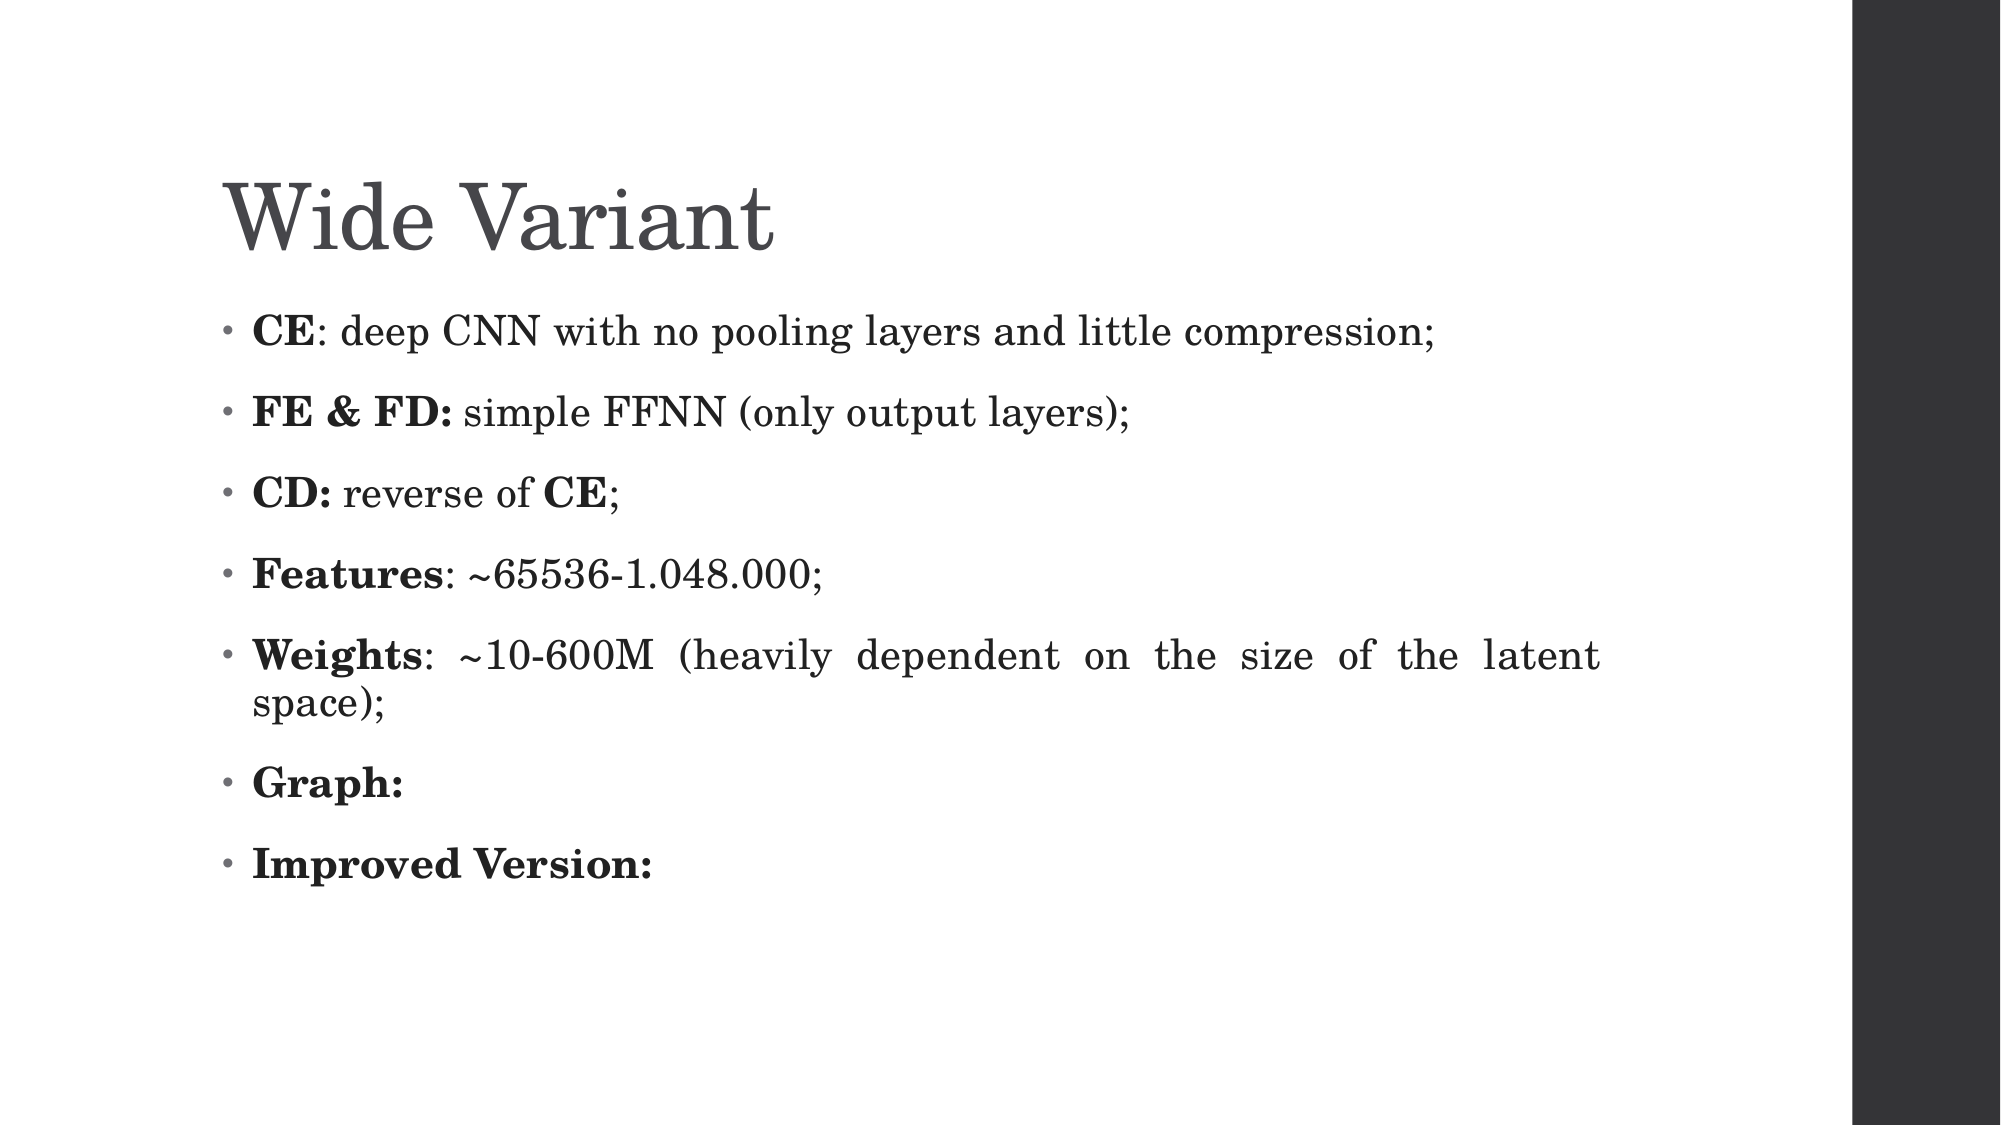

# Wide Variant
CE: deep CNN with no pooling layers and little compression;
FE & FD: simple FFNN (only output layers);
CD: reverse of CE;
Features: ~65536-1.048.000;
Weights: ~10-600M (heavily dependent on the size of the latent space);
Graph:
Improved Version: